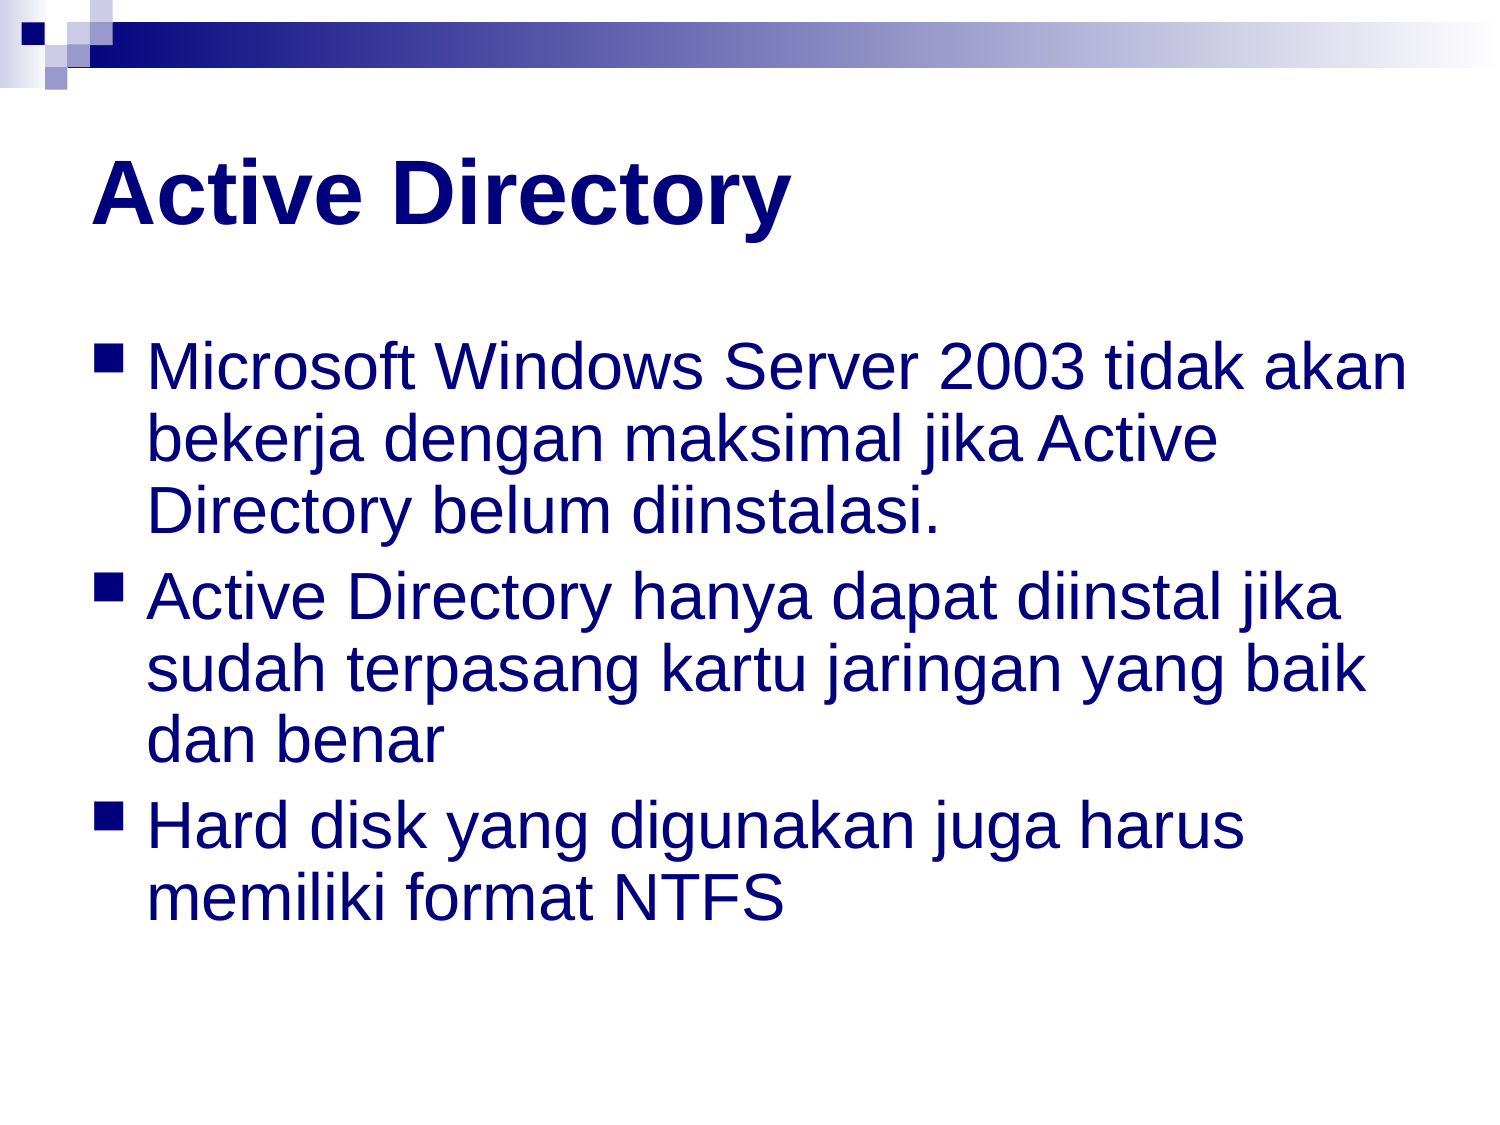

# Active Directory
Microsoft Windows Server 2003 tidak akan bekerja dengan maksimal jika Active Directory belum diinstalasi.
Active Directory hanya dapat diinstal jika sudah terpasang kartu jaringan yang baik dan benar
Hard disk yang digunakan juga harus memiliki format NTFS